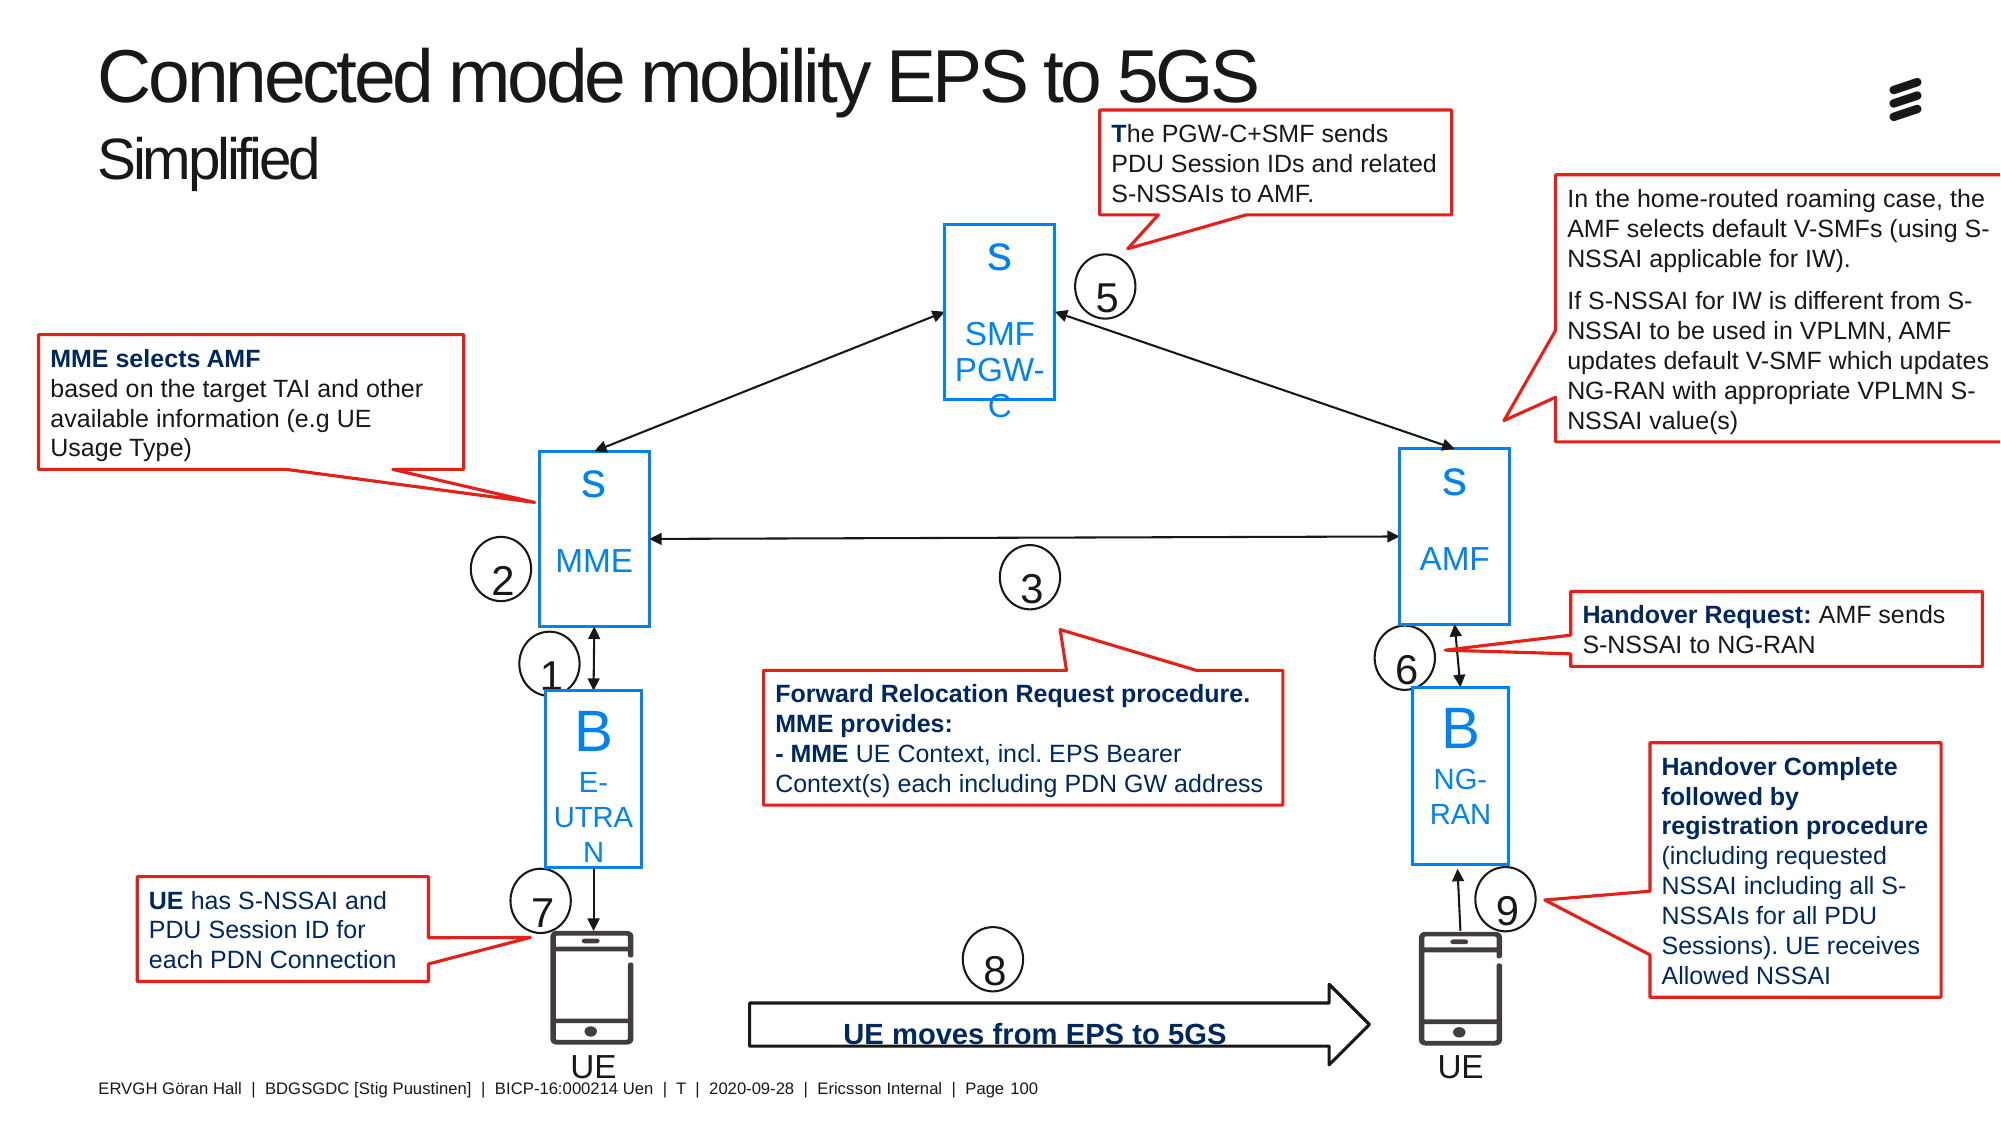

# Connected mode mobility EPS to 5GS Simplified
The PGW-C+SMF sends PDU Session IDs and related S-NSSAIs to AMF.
In the home-routed roaming case, the AMF selects default V-SMFs (using S-NSSAI applicable for IW).
If S-NSSAI for IW is different from S-NSSAI to be used in VPLMN, AMF updates default V-SMF which updates NG-RAN with appropriate VPLMN S-NSSAI value(s)
s

SMF
PGW-C
5
MME selects AMF
based on the target TAI and other available information (e.g UE Usage Type)
s

AMF
s

MME
2
3
Handover Request: AMF sends S-NSSAI to NG-RAN
6
1
Forward Relocation Request procedure. MME provides:
- MME UE Context, incl. EPS Bearer Context(s) each including PDN GW address
B
NG-
RAN
B
E-UTRAN
Handover Complete followed by registration procedure (including requested NSSAI including all S-NSSAIs for all PDU Sessions). UE receives Allowed NSSAI
9
7
UE has S-NSSAI and PDU Session ID for each PDN Connection
8

UE

UE

UE moves from EPS to 5GS